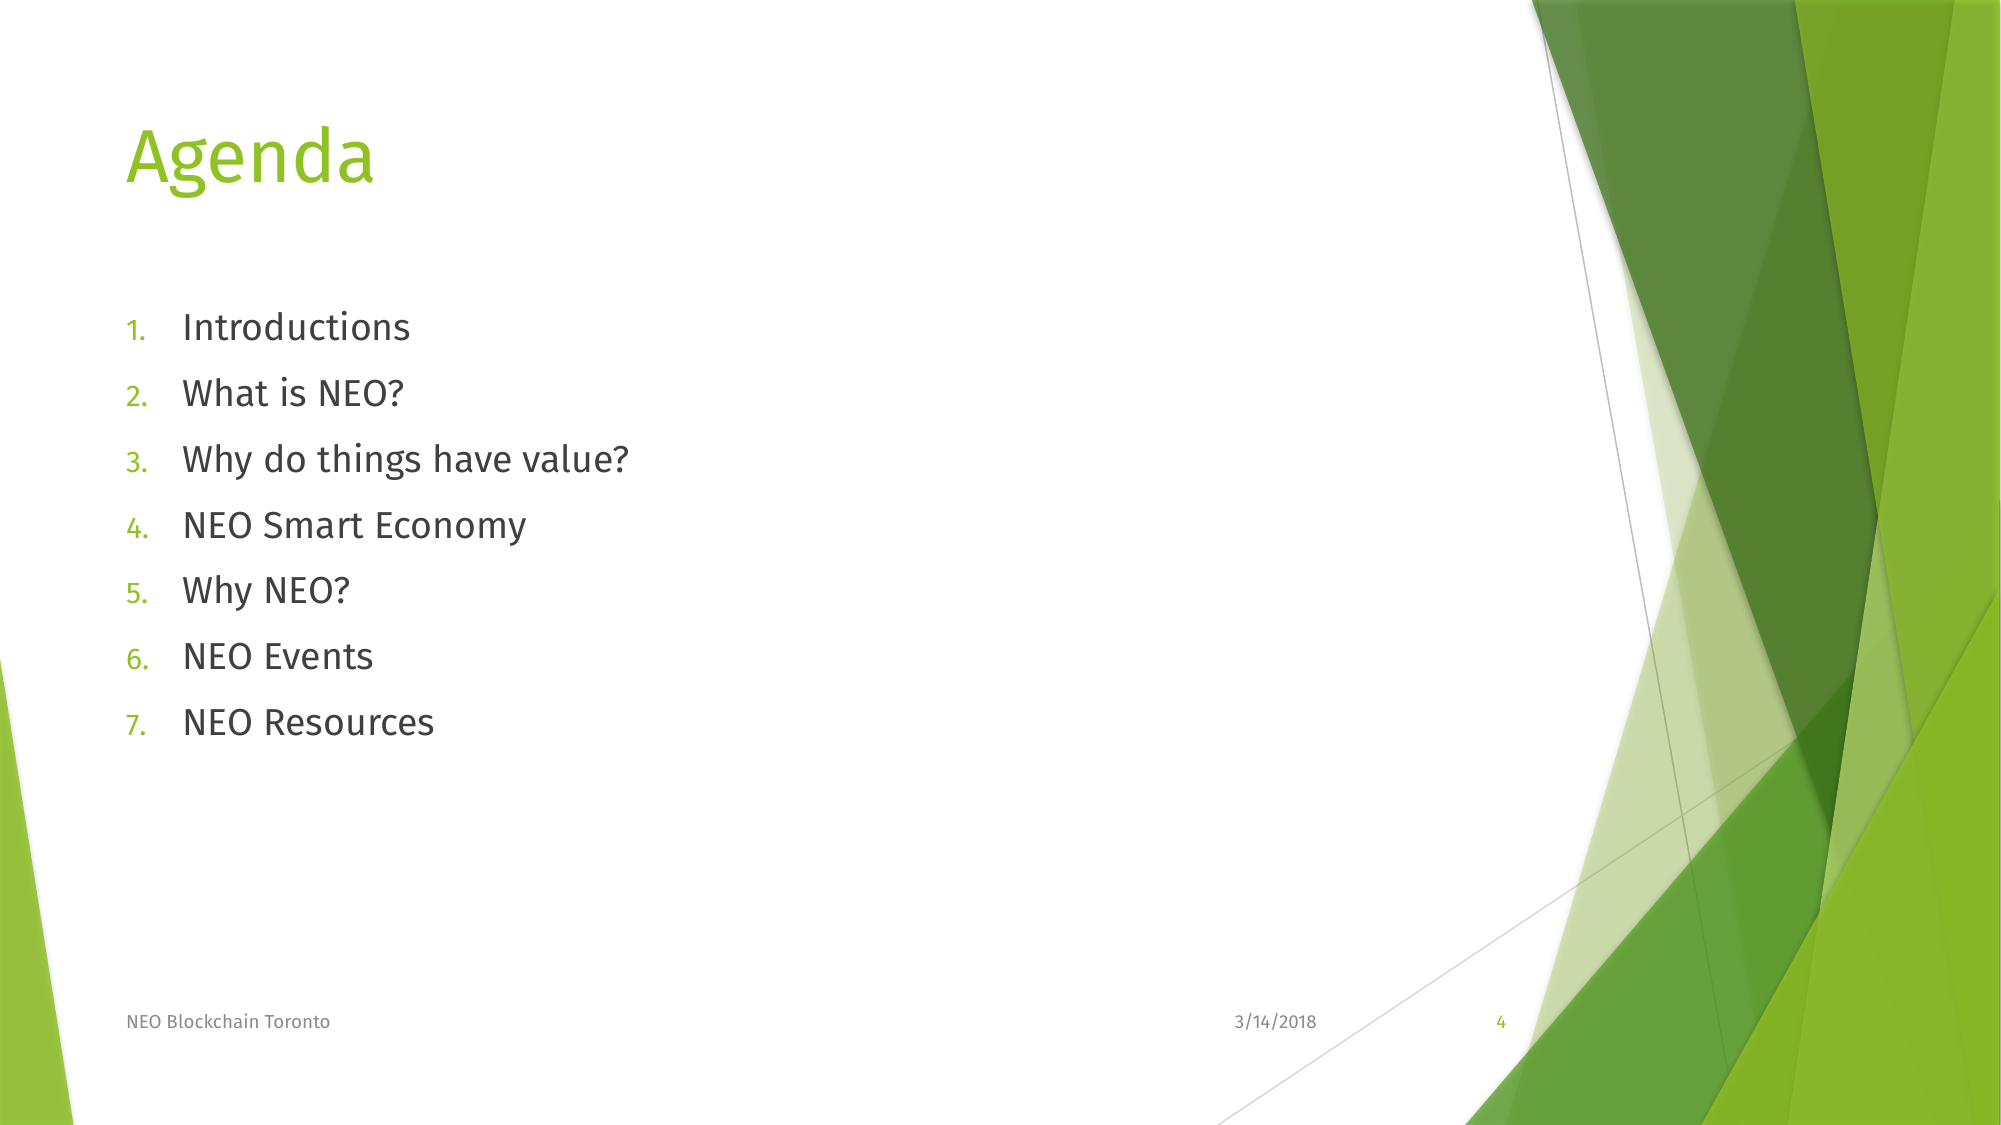

# Agenda
Introductions
What is NEO?
Why do things have value?
NEO Smart Economy
Why NEO?
NEO Events
NEO Resources
NEO Blockchain Toronto
3/14/2018
4